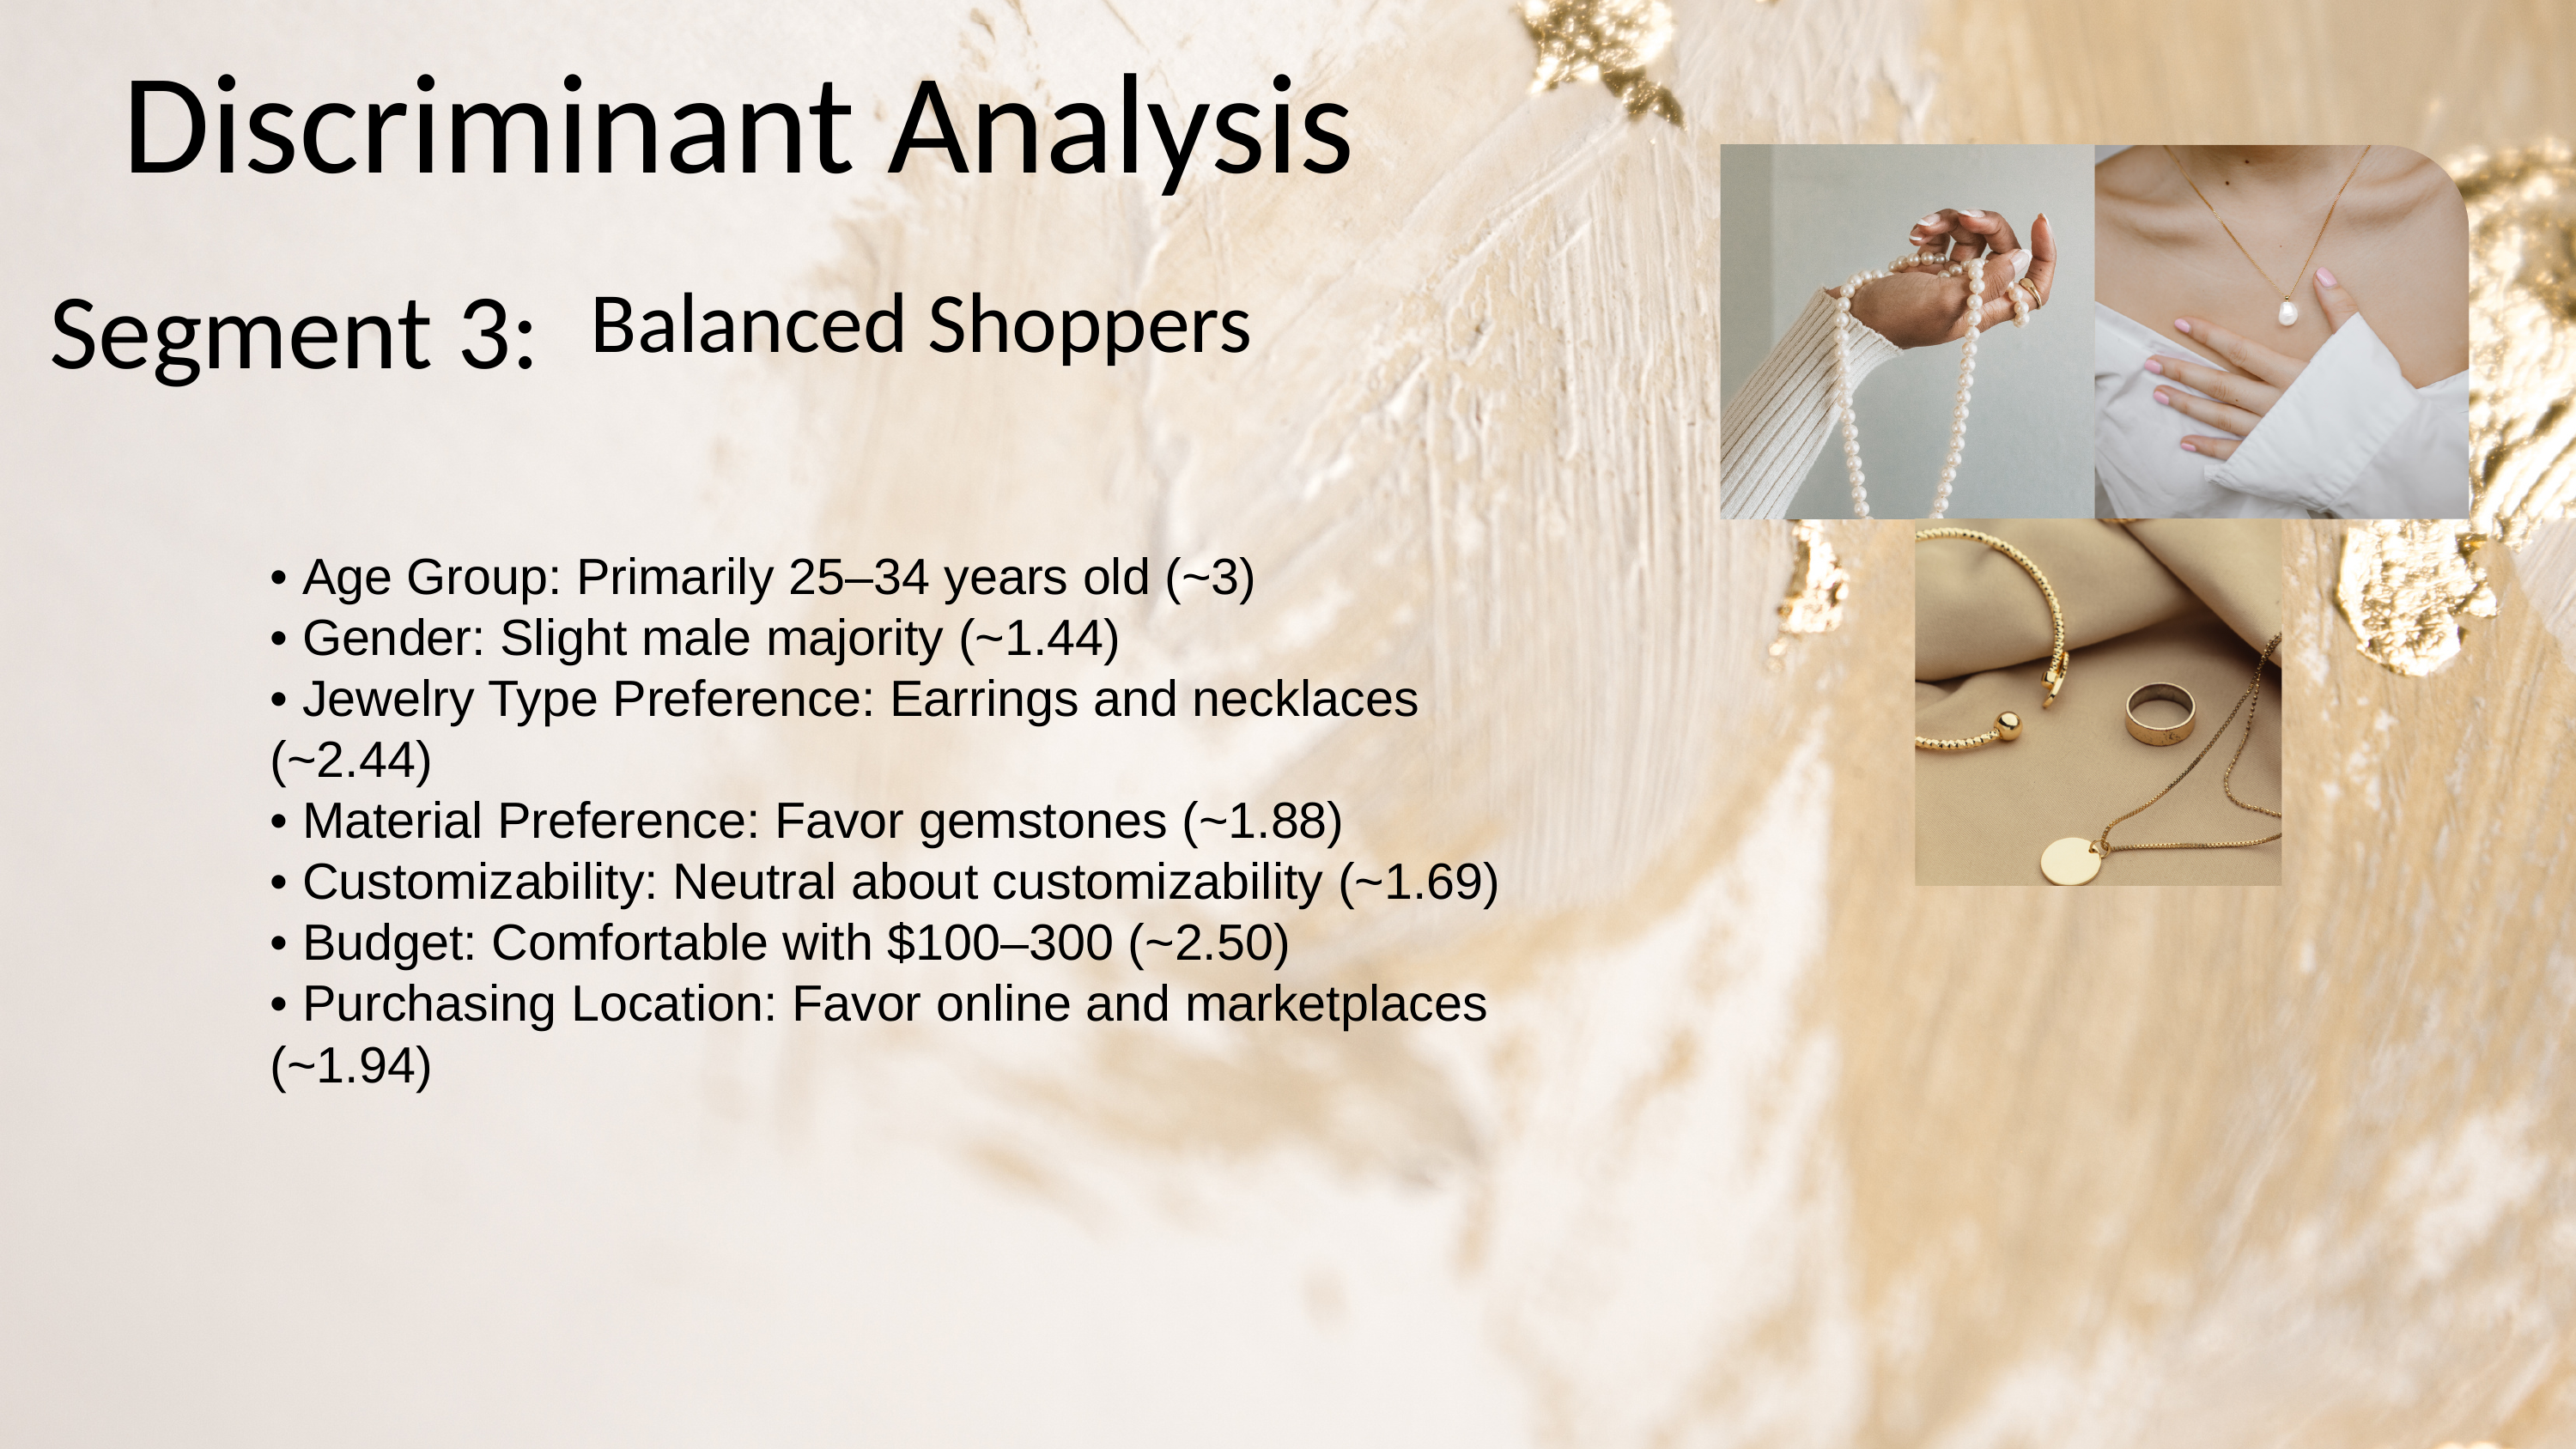

Discriminant Analysis

Segment 3:
 Balanced Shoppers

• Age Group: Primarily 25–34 years old (~3)
• Gender: Slight male majority (~1.44)
• Jewelry Type Preference: Earrings and necklaces (~2.44)
• Material Preference: Favor gemstones (~1.88)
• Customizability: Neutral about customizability (~1.69)
• Budget: Comfortable with $100–300 (~2.50)
• Purchasing Location: Favor online and marketplaces (~1.94)